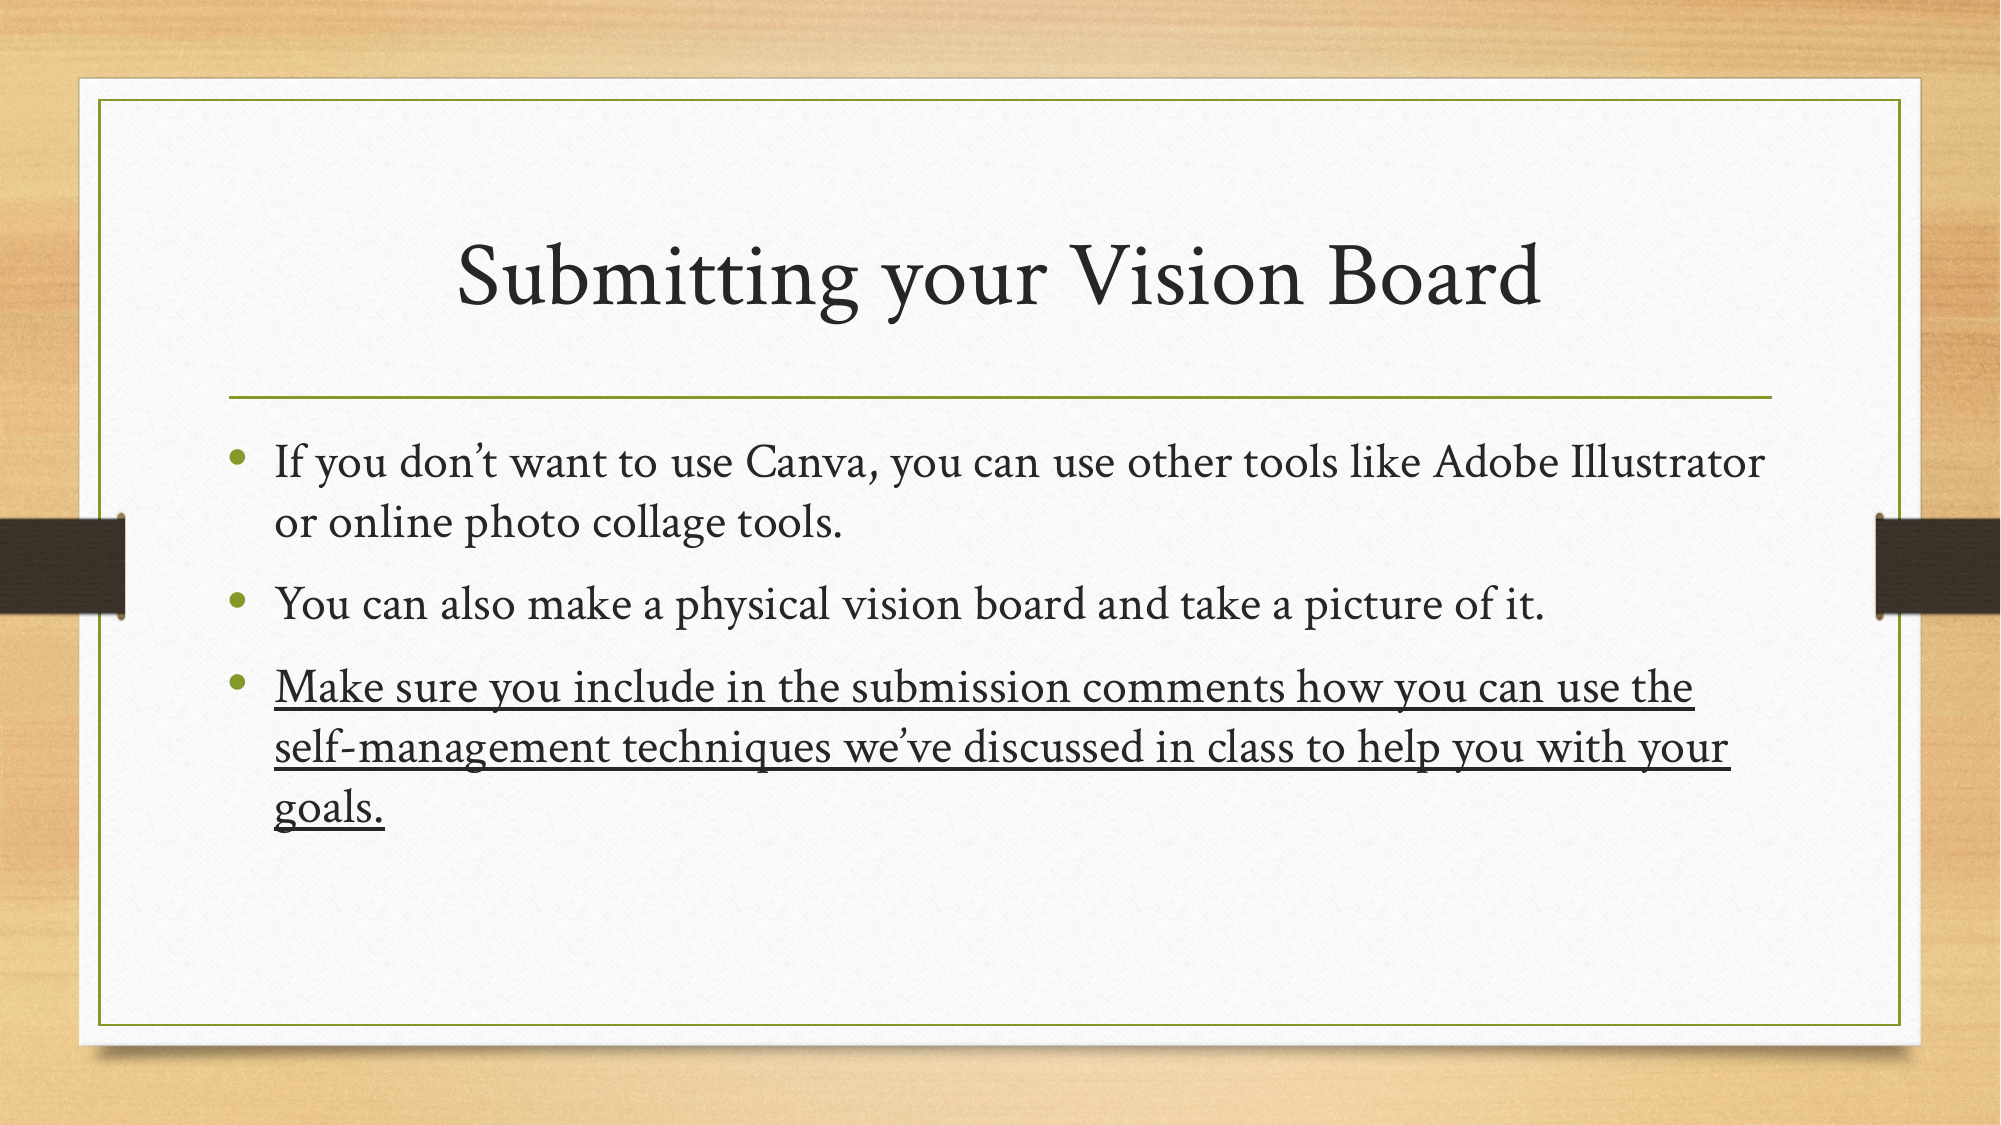

# Submitting your Vision Board
If you don’t want to use Canva, you can use other tools like Adobe Illustrator or online photo collage tools.
You can also make a physical vision board and take a picture of it.
Make sure you include in the submission comments how you can use the self-management techniques we’ve discussed in class to help you with your goals.